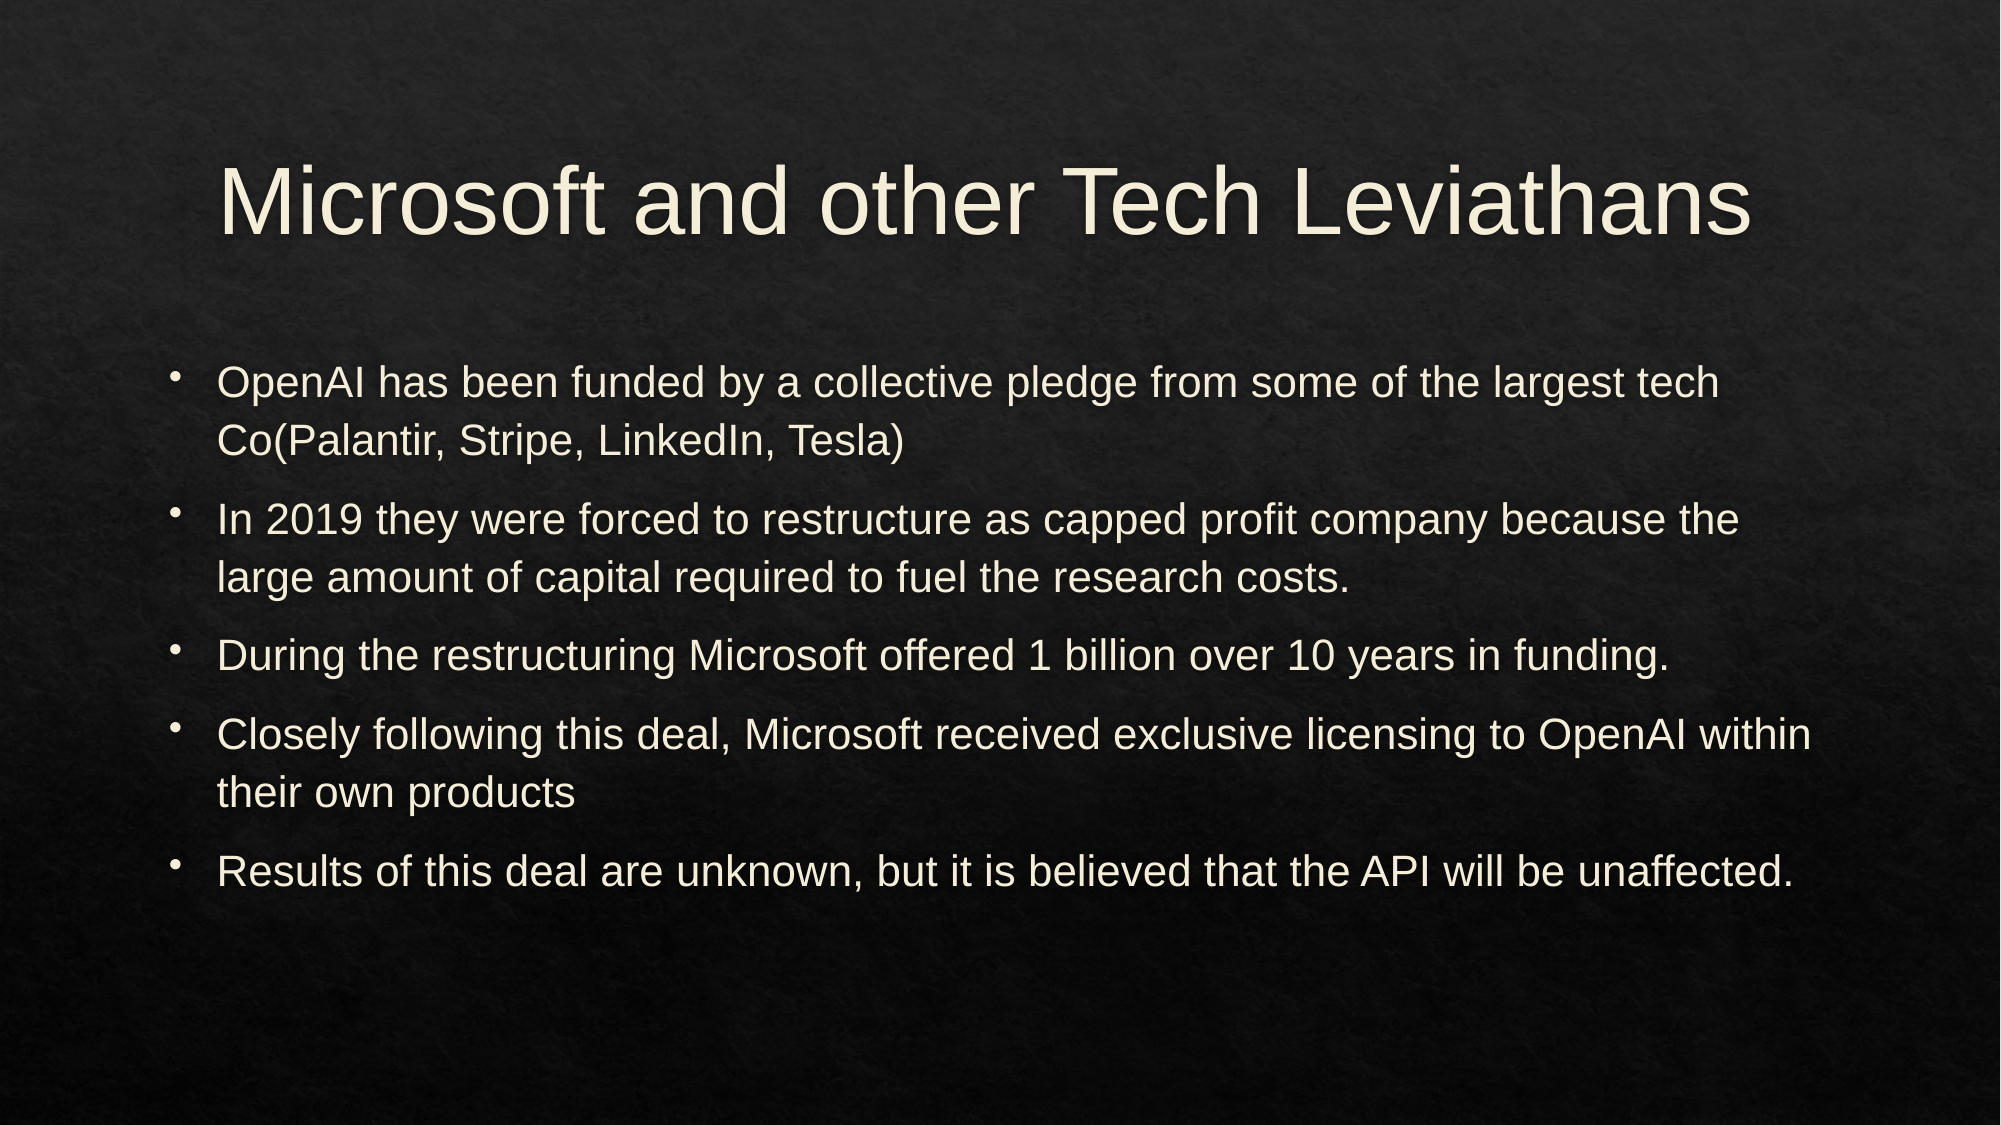

# Microsoft and other Tech Leviathans
OpenAI has been funded by a collective pledge from some of the largest tech Co(Palantir, Stripe, LinkedIn, Tesla)
In 2019 they were forced to restructure as capped profit company because the large amount of capital required to fuel the research costs.
During the restructuring Microsoft offered 1 billion over 10 years in funding.
Closely following this deal, Microsoft received exclusive licensing to OpenAI within their own products
Results of this deal are unknown, but it is believed that the API will be unaffected.